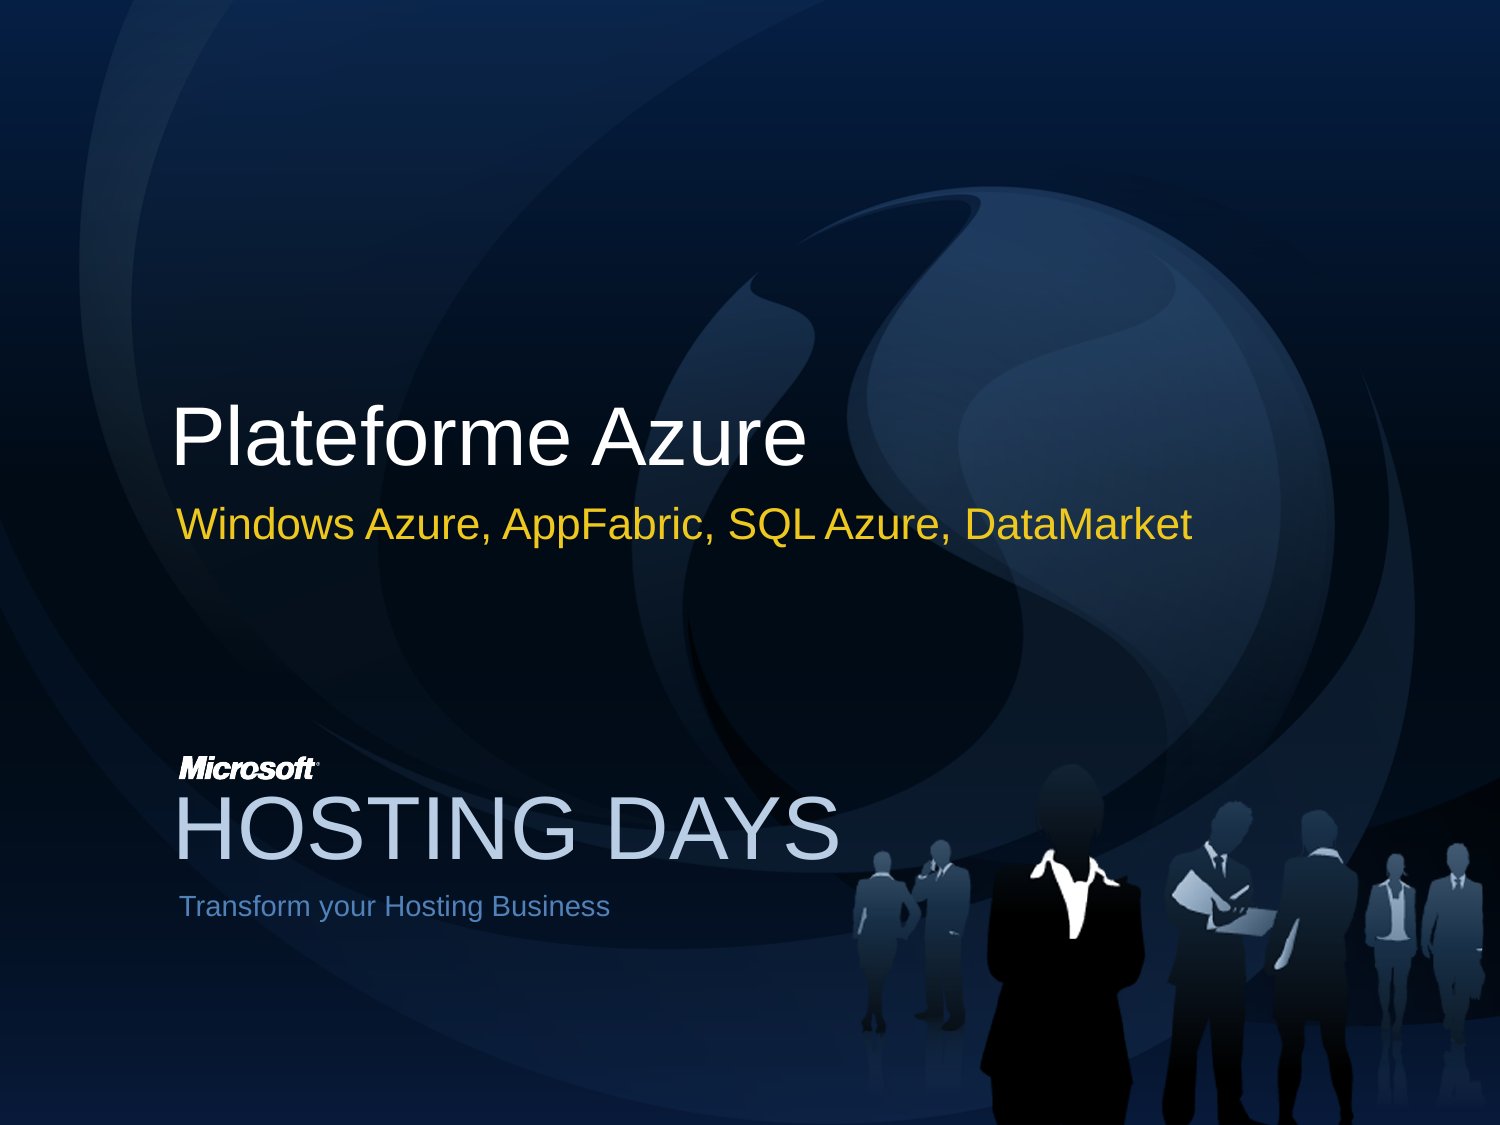

# Plateforme Azure
Windows Azure, AppFabric, SQL Azure, DataMarket